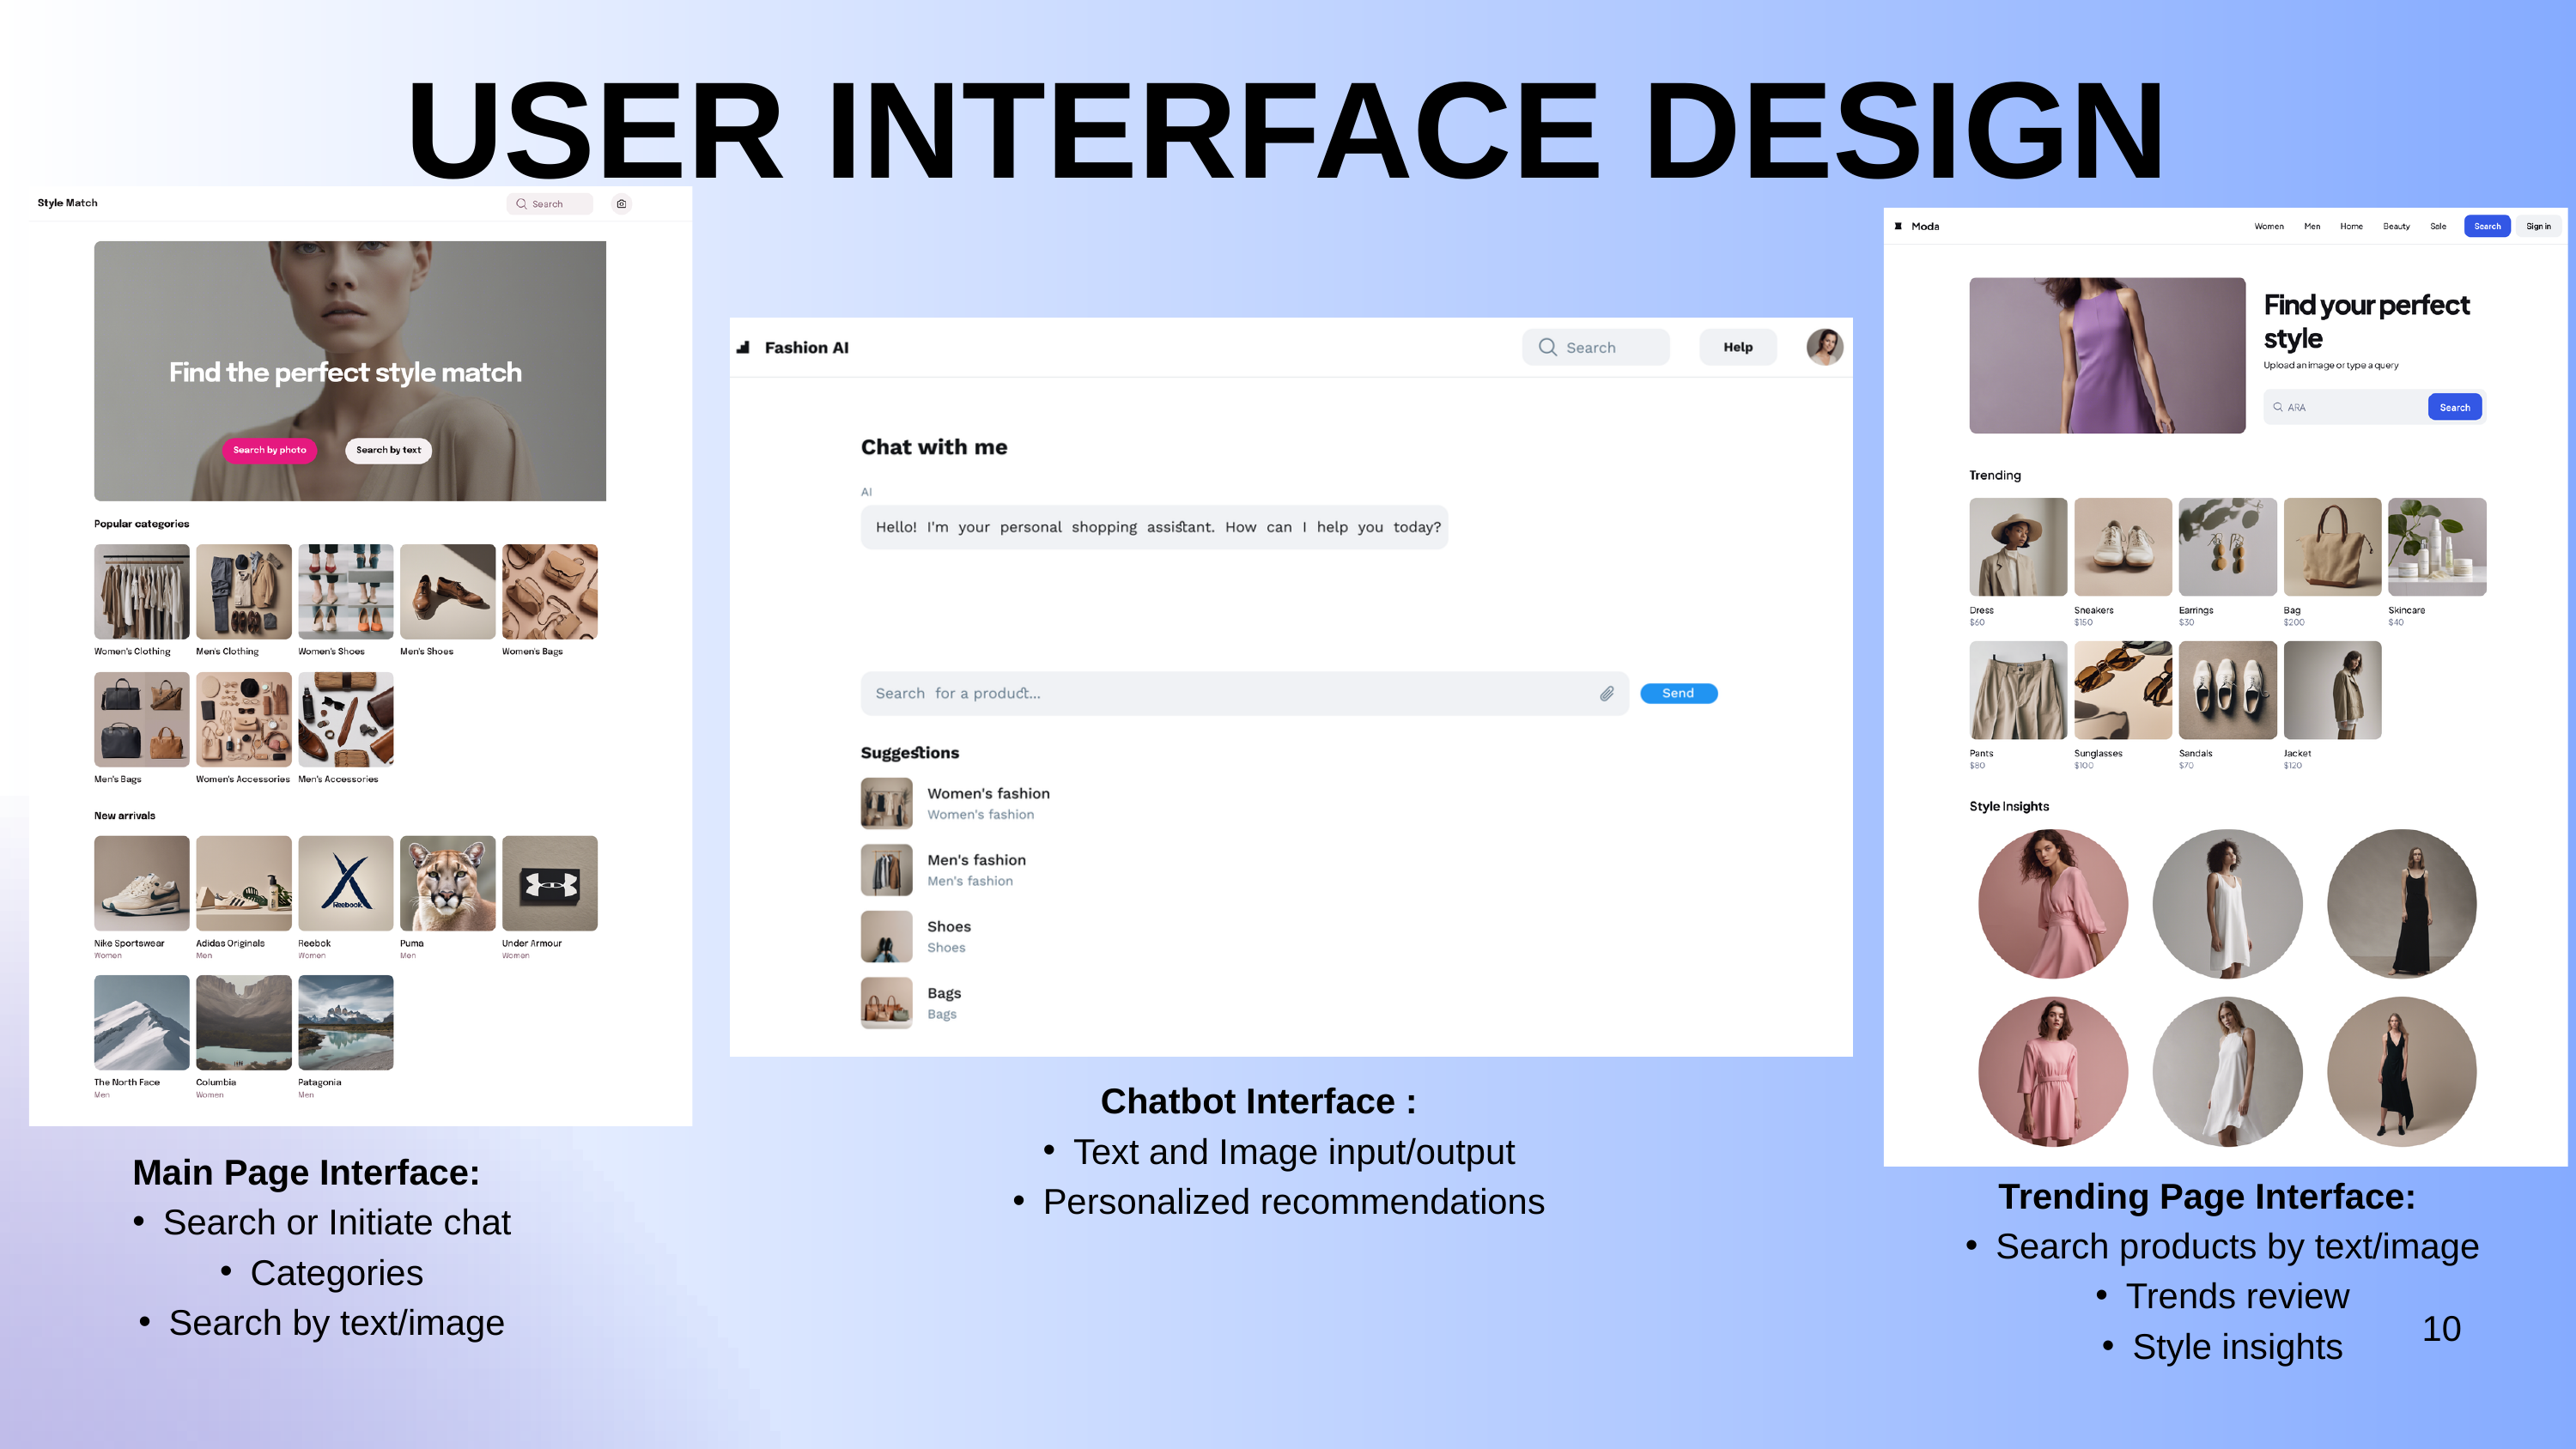

USER INTERFACE DESIGN

Chatbot Interface :
Text and Image input/output
Personalized recommendations
Main Page Interface:
Search or Initiate chat
Categories
Search by text/image
Trending Page Interface:
Search products by text/image
Trends review
Style insights
10